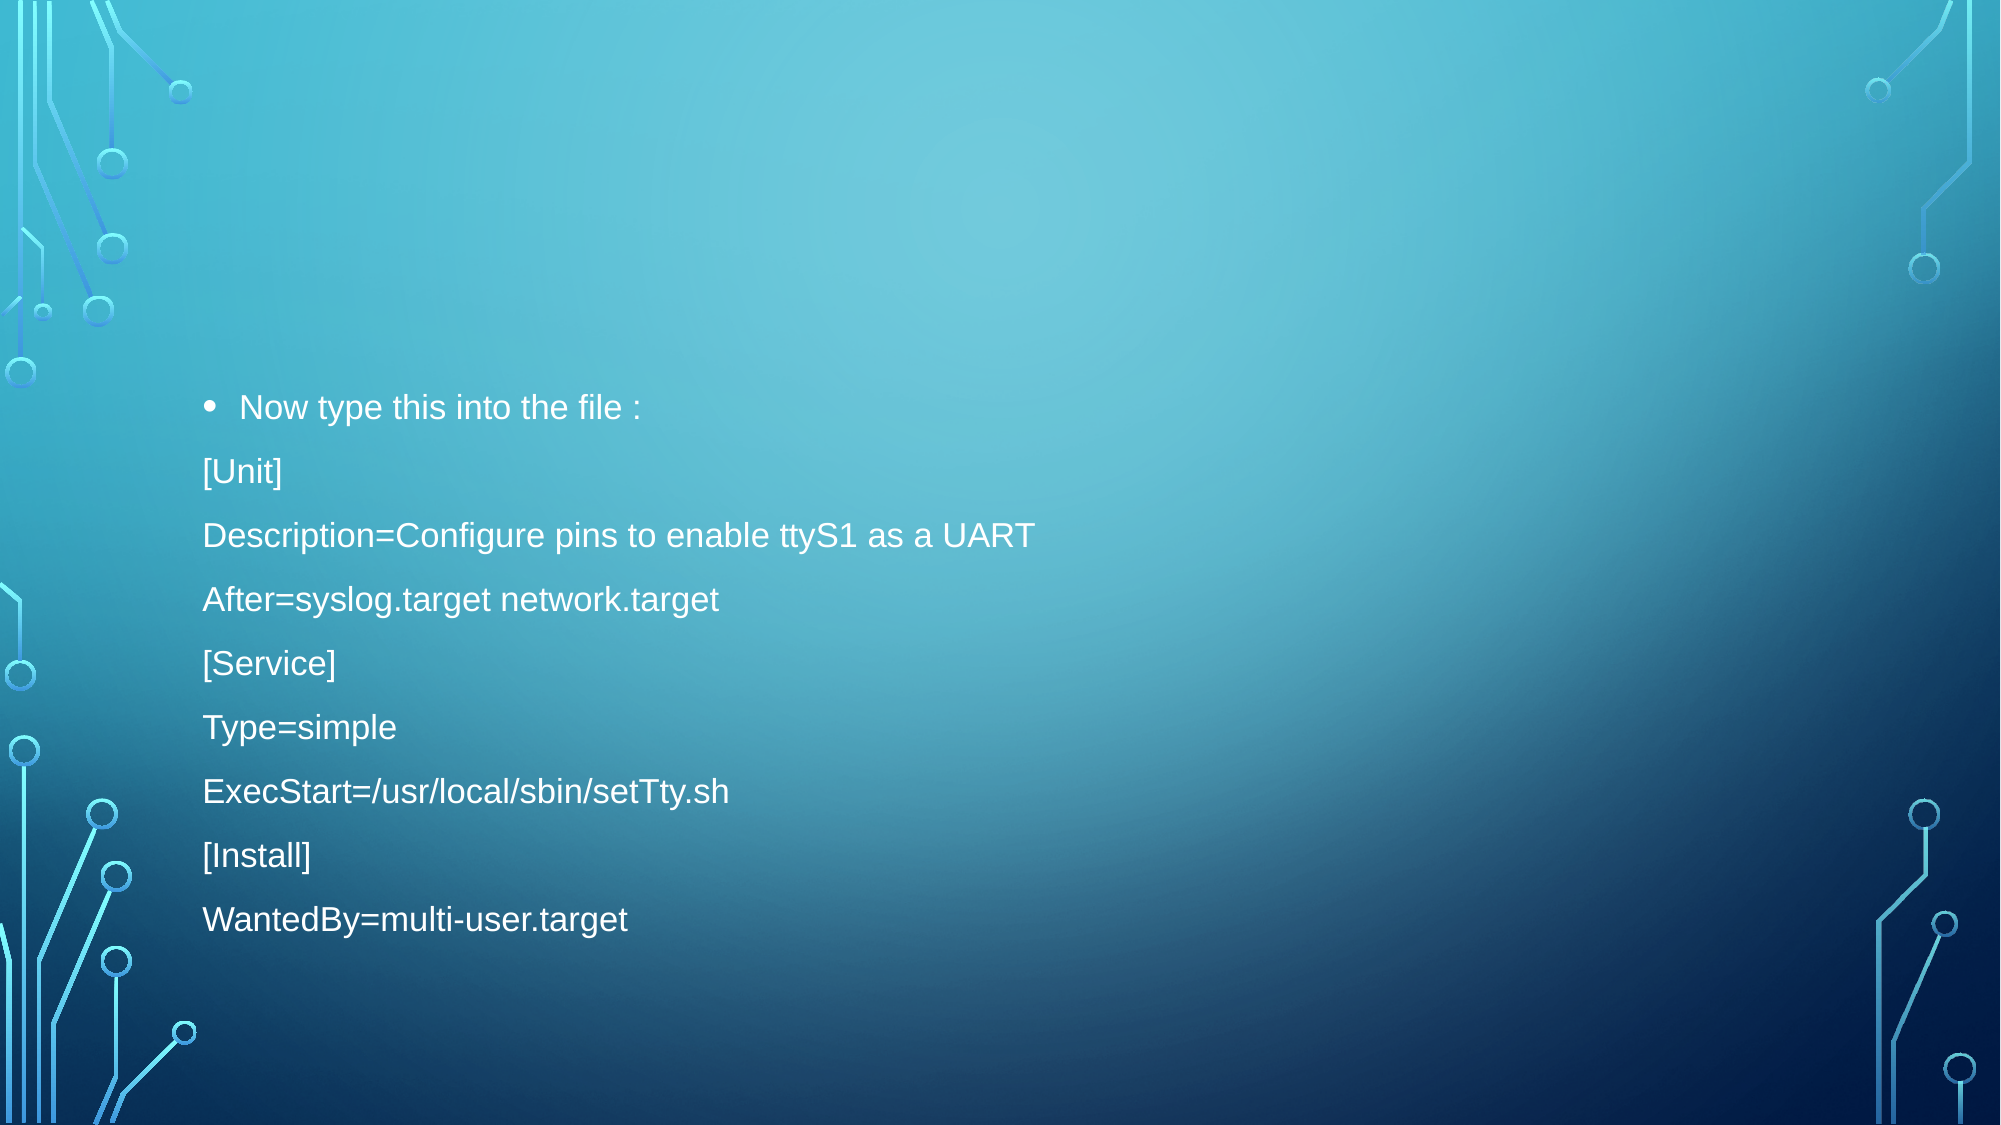

#
Now type this into the file :
[Unit]
Description=Configure pins to enable ttyS1 as a UART
After=syslog.target network.target
[Service]
Type=simple
ExecStart=/usr/local/sbin/setTty.sh
[Install]
WantedBy=multi-user.target